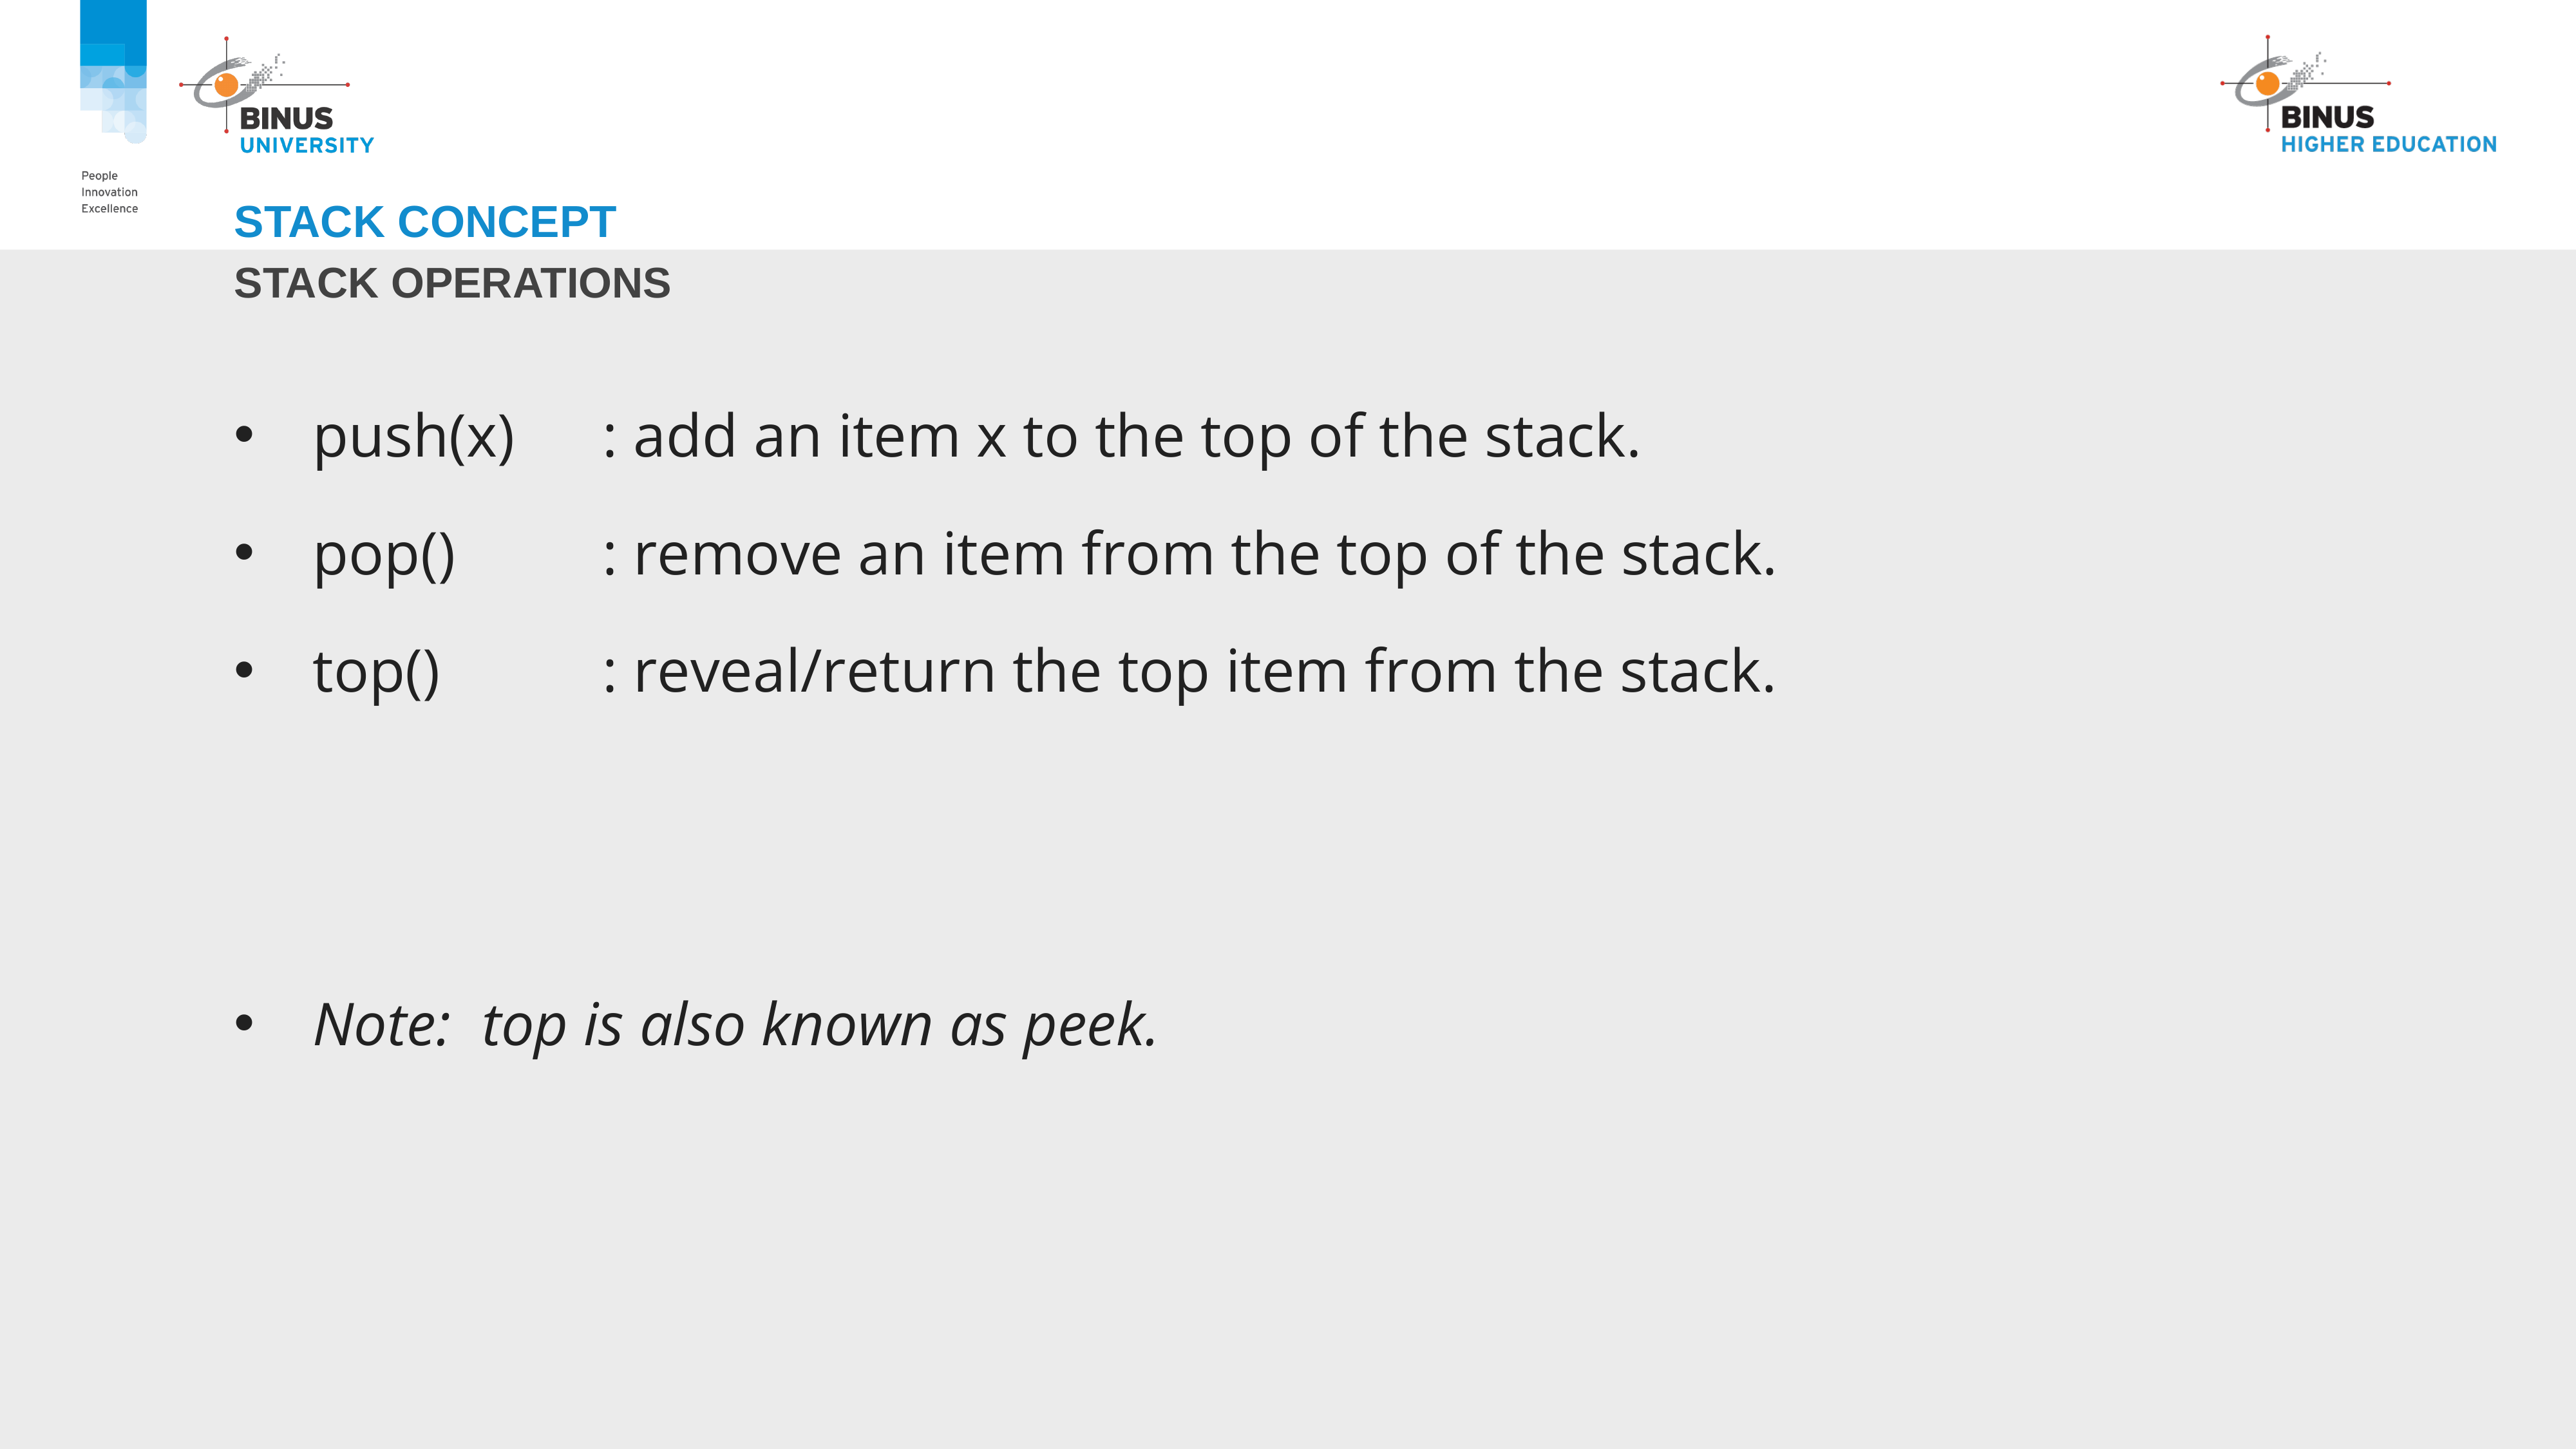

# Stack concept
Stack Operations
push(x)	: add an item x to the top of the stack.
pop()		: remove an item from the top of the stack.
top()		: reveal/return the top item from the stack.

Note:  top is also known as peek.